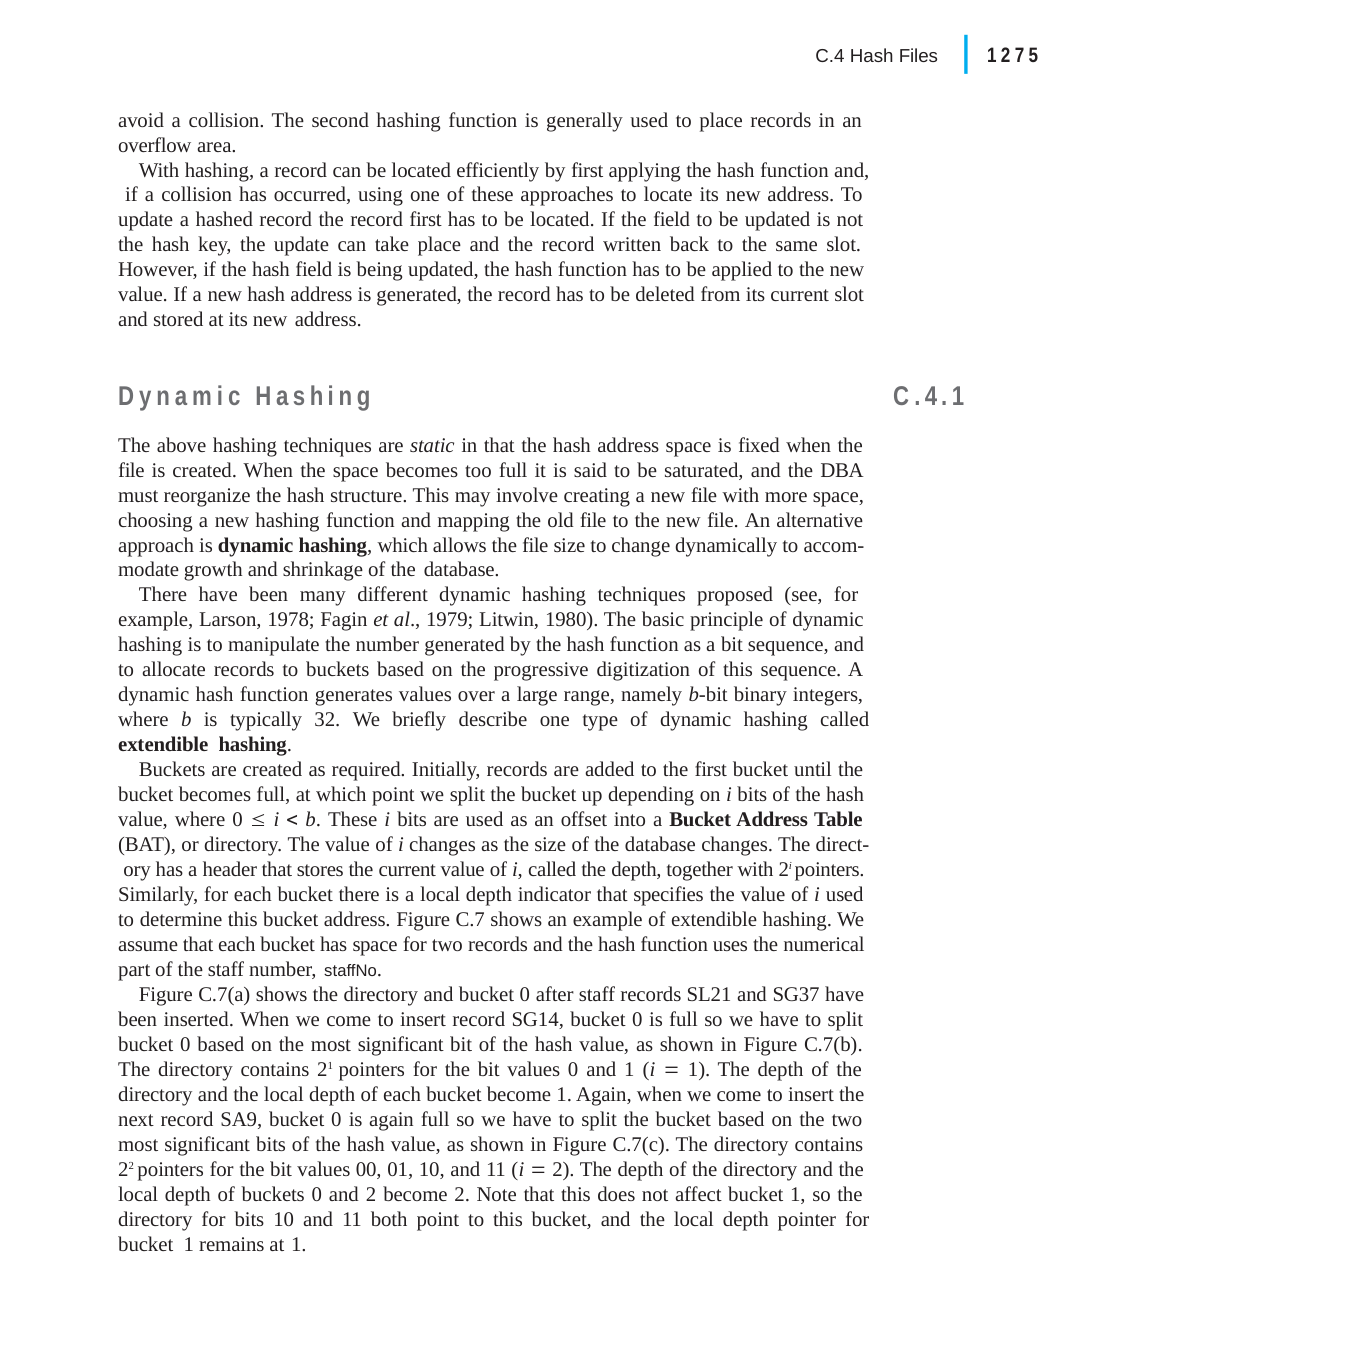

|
1275
C.4 Hash Files
avoid a collision. The second hashing function is generally used to place records in an  overflow area.
With hashing, a record can be located efficiently by first applying the hash function and,  if a collision has occurred, using one of these approaches to locate its new address. To  update a hashed record the record first has to be located. If the field to be updated is not  the hash key, the update can take place and the record written back to the same slot.  However, if the hash field is being updated, the hash function has to be applied to the new  value. If a new hash address is generated, the record has to be deleted from its current slot  and stored at its new address.
Dynamic Hashing
The above hashing techniques are static in that the hash address space is fixed when the  file is created. When the space becomes too full it is said to be saturated, and the DBA  must reorganize the hash structure. This may involve creating a new file with more space,  choosing a new hashing function and mapping the old file to the new file. An alternative  approach is dynamic hashing, which allows the file size to change dynamically to accom-  modate growth and shrinkage of the database.
There have been many different dynamic hashing techniques proposed (see, for  example, Larson, 1978; Fagin et al., 1979; Litwin, 1980). The basic principle of dynamic  hashing is to manipulate the number generated by the hash function as a bit sequence, and  to allocate records to buckets based on the progressive digitization of this sequence. A  dynamic hash function generates values over a large range, namely b-bit binary integers,  where b is typically 32. We briefly describe one type of dynamic hashing called extendible  hashing.
Buckets are created as required. Initially, records are added to the first bucket until the  bucket becomes full, at which point we split the bucket up depending on i bits of the hash  value, where 0 ≤ i < b. These i bits are used as an offset into a Bucket Address Table  (BAT), or directory. The value of i changes as the size of the database changes. The direct-  ory has a header that stores the current value of i, called the depth, together with 2i pointers.  Similarly, for each bucket there is a local depth indicator that specifies the value of i used  to determine this bucket address. Figure C.7 shows an example of extendible hashing. We  assume that each bucket has space for two records and the hash function uses the numerical  part of the staff number, staffNo.
Figure C.7(a) shows the directory and bucket 0 after staff records SL21 and SG37 have  been inserted. When we come to insert record SG14, bucket 0 is full so we have to split  bucket 0 based on the most significant bit of the hash value, as shown in Figure C.7(b).  The directory contains 21 pointers for the bit values 0 and 1 (i = 1). The depth of the  directory and the local depth of each bucket become 1. Again, when we come to insert the  next record SA9, bucket 0 is again full so we have to split the bucket based on the two  most significant bits of the hash value, as shown in Figure C.7(c). The directory contains  22 pointers for the bit values 00, 01, 10, and 11 (i = 2). The depth of the directory and the  local depth of buckets 0 and 2 become 2. Note that this does not affect bucket 1, so the  directory for bits 10 and 11 both point to this bucket, and the local depth pointer for bucket  1 remains at 1.
C.4.1